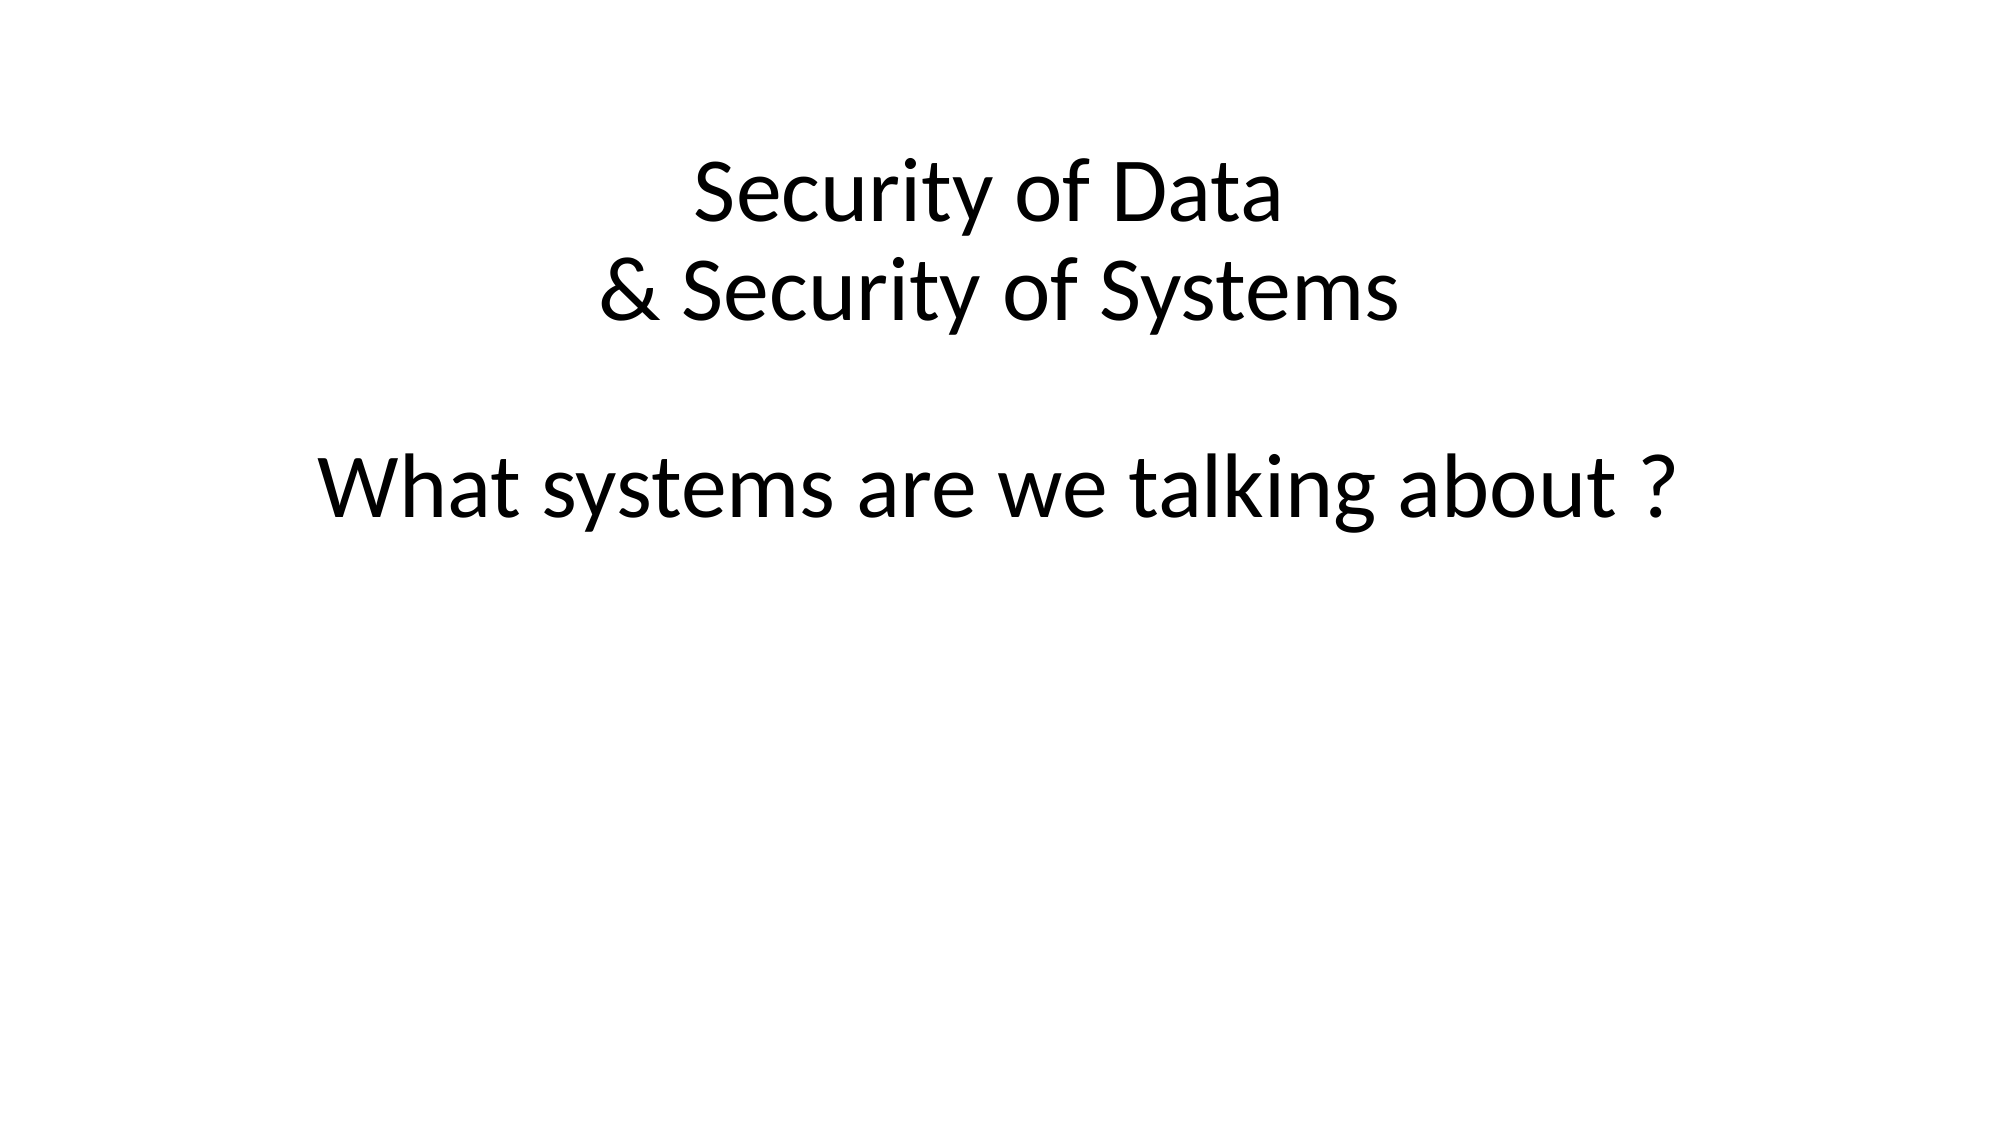

# Security of Data & Security of Systems What systems are we talking about ?